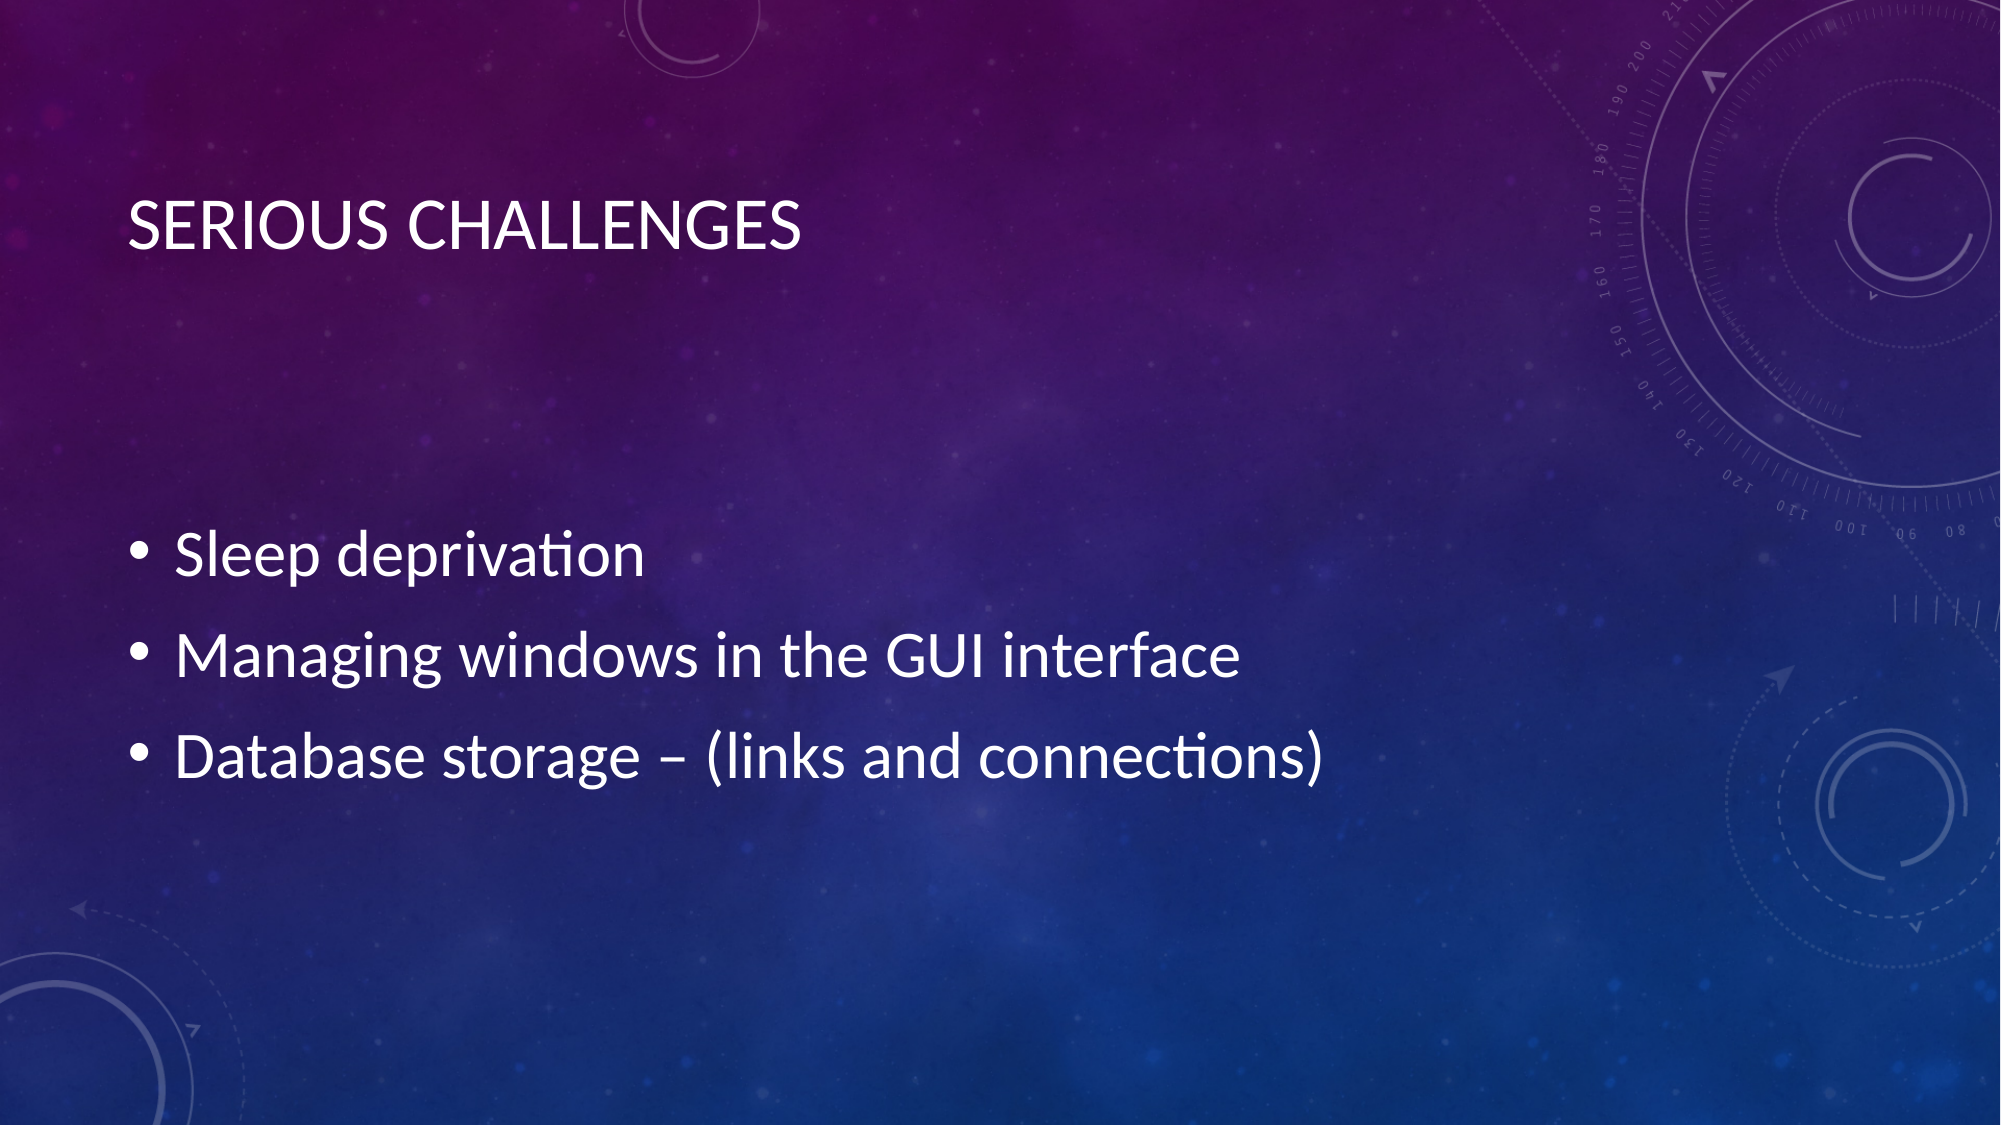

# Serious challenges
Sleep deprivation
Managing windows in the GUI interface
Database storage – (links and connections)